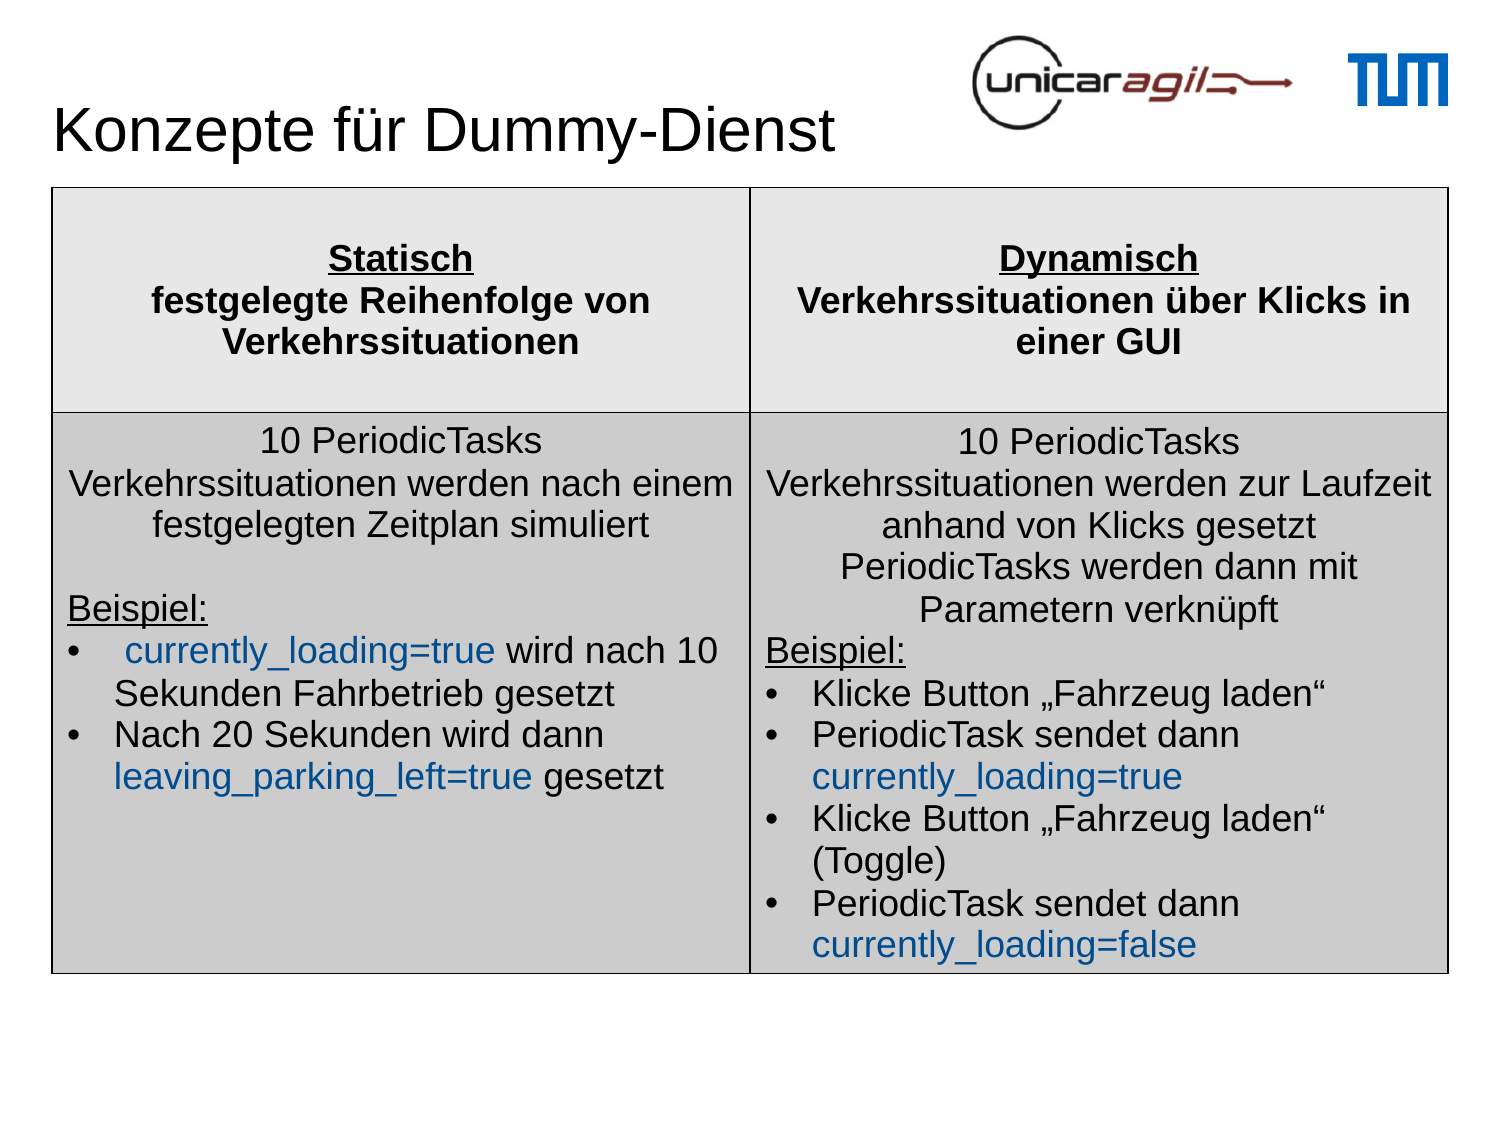

# Konzepte für Dummy-Dienst
| Statisch festgelegte Reihenfolge von Verkehrssituationen | Dynamisch Verkehrssituationen über Klicks in einer GUI |
| --- | --- |
| 10 PeriodicTasks Verkehrssituationen werden nach einem festgelegten Zeitplan simuliert Beispiel: currently\_loading=true wird nach 10 Sekunden Fahrbetrieb gesetzt Nach 20 Sekunden wird dann leaving\_parking\_left=true gesetzt | 10 PeriodicTasks Verkehrssituationen werden zur Laufzeit anhand von Klicks gesetzt PeriodicTasks werden dann mit Parametern verknüpft Beispiel: Klicke Button „Fahrzeug laden“ PeriodicTask sendet dann currently\_loading=true Klicke Button „Fahrzeug laden“ (Toggle) PeriodicTask sendet dann currently\_loading=false |